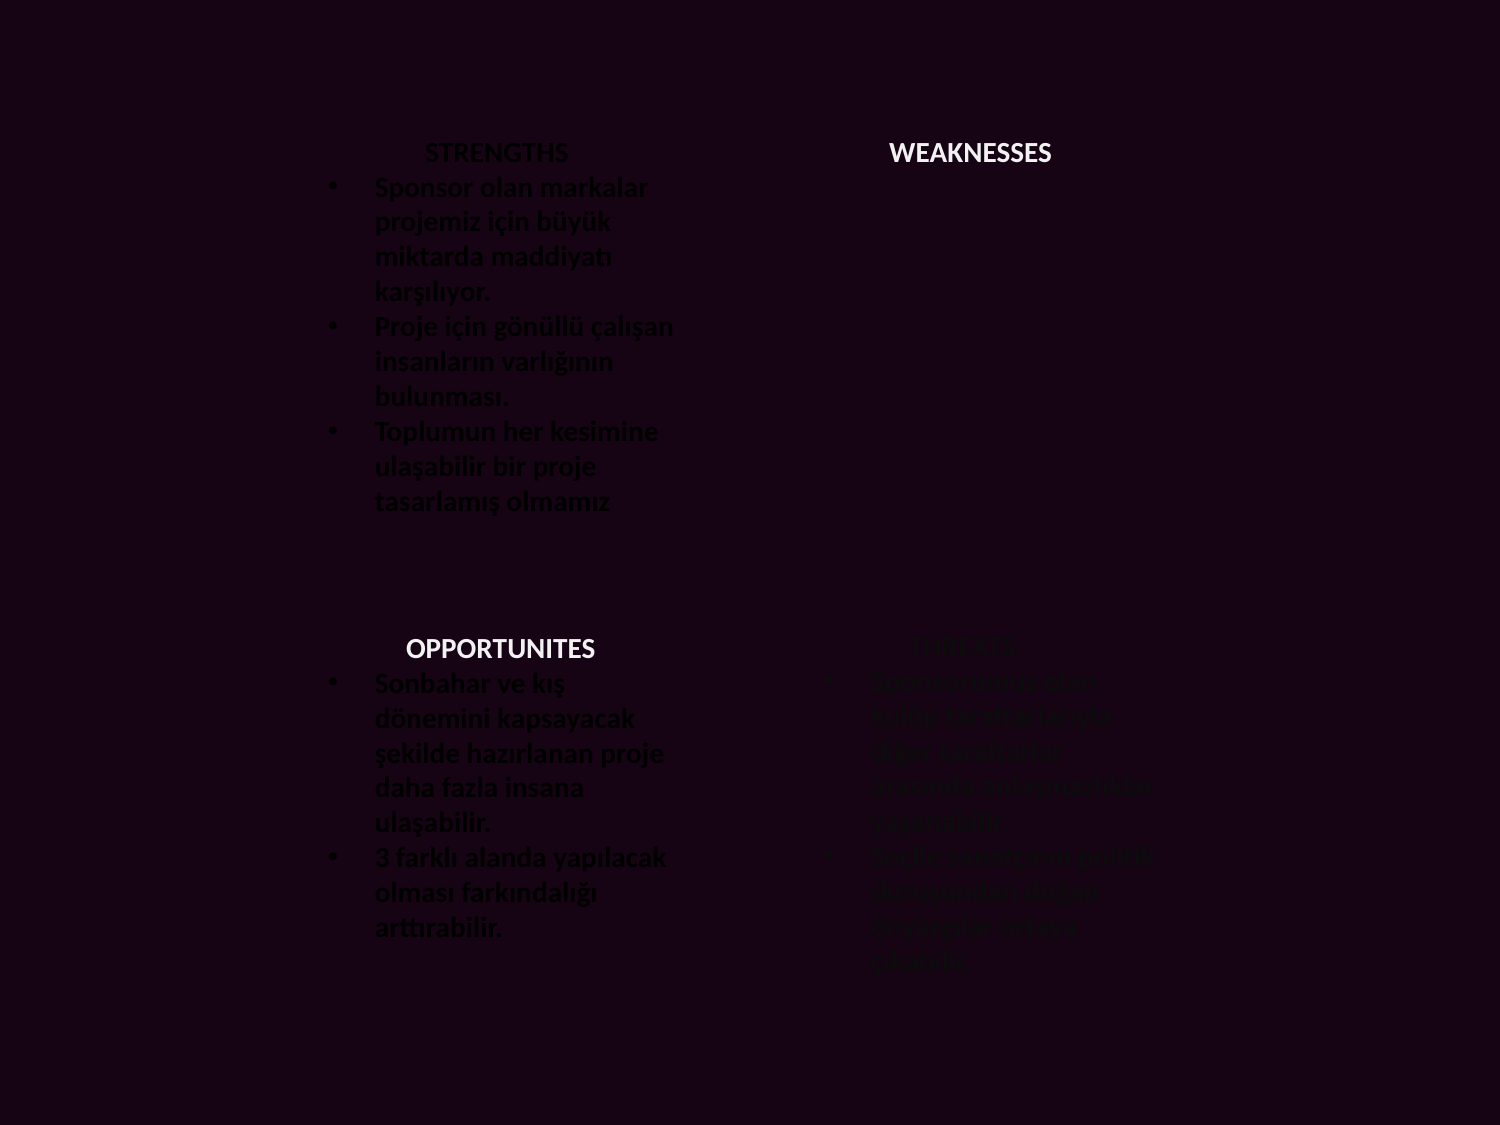

STRENGTHS
Sponsor olan markalar projemiz için büyük miktarda maddiyatı karşılıyor.
Proje için gönüllü çalışan insanların varlığının bulunması.
Toplumun her kesimine ulaşabilir bir proje tasarlamış olmamız

          WEAKNESSES

             THREATS
Sponsorumuz olan kulüp taraftarlarıyla diğer taraftarlar arasında anlaşmazlıklar yaşanabilir.
Seçile sanatçının politik duruşundan doğan önyargılar ortaya çıkabilir.
            OPPORTUNITES
Sonbahar ve kış dönemini kapsayacak şekilde hazırlanan proje daha fazla insana ulaşabilir.
3 farklı alanda yapılacak olması farkındalığı arttırabilir.